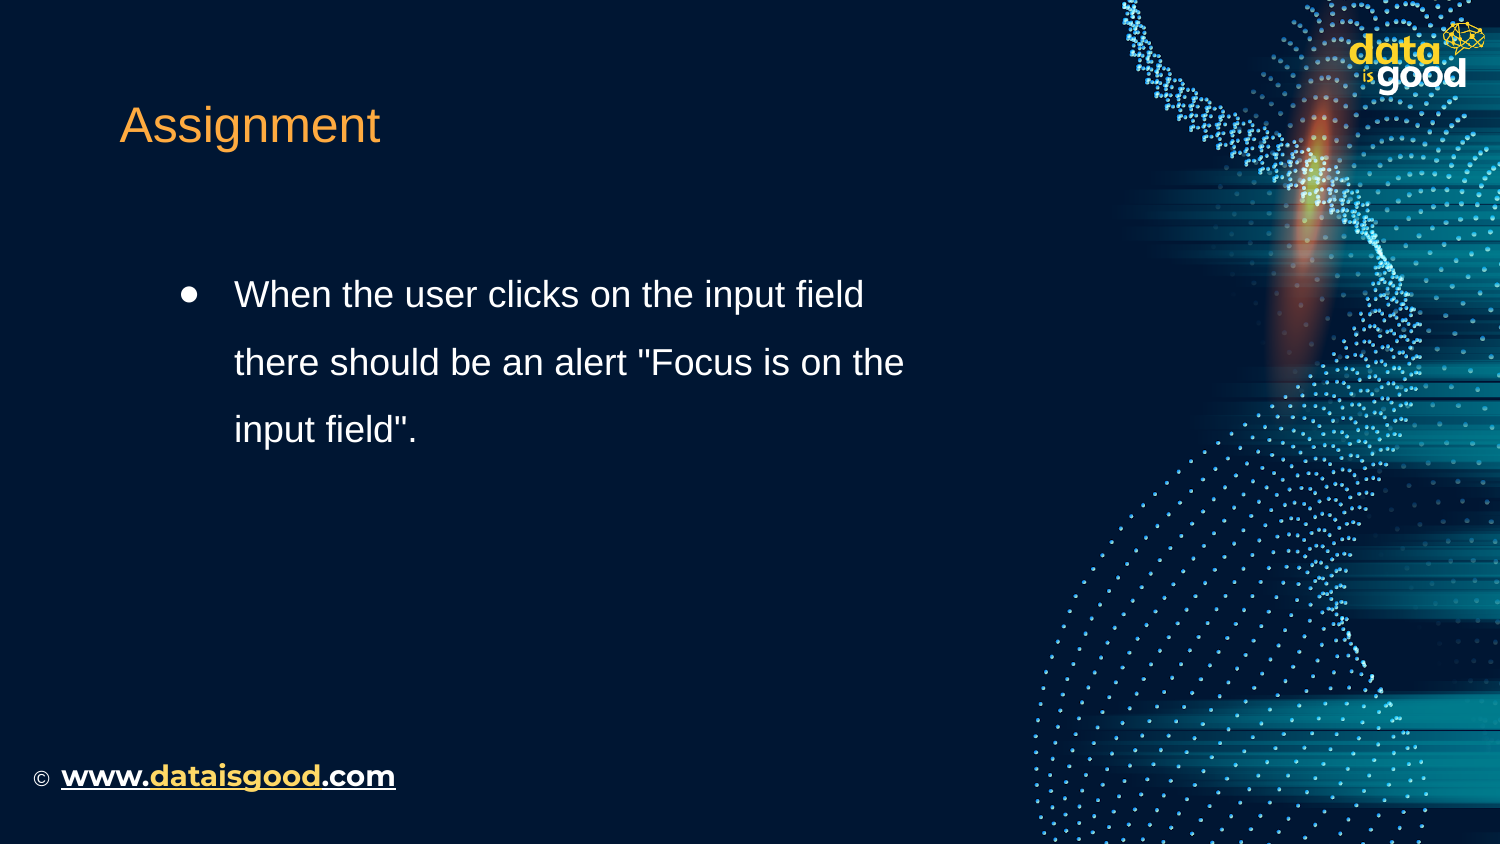

# Assignment
When the user clicks on the input field there should be an alert "Focus is on the input field".